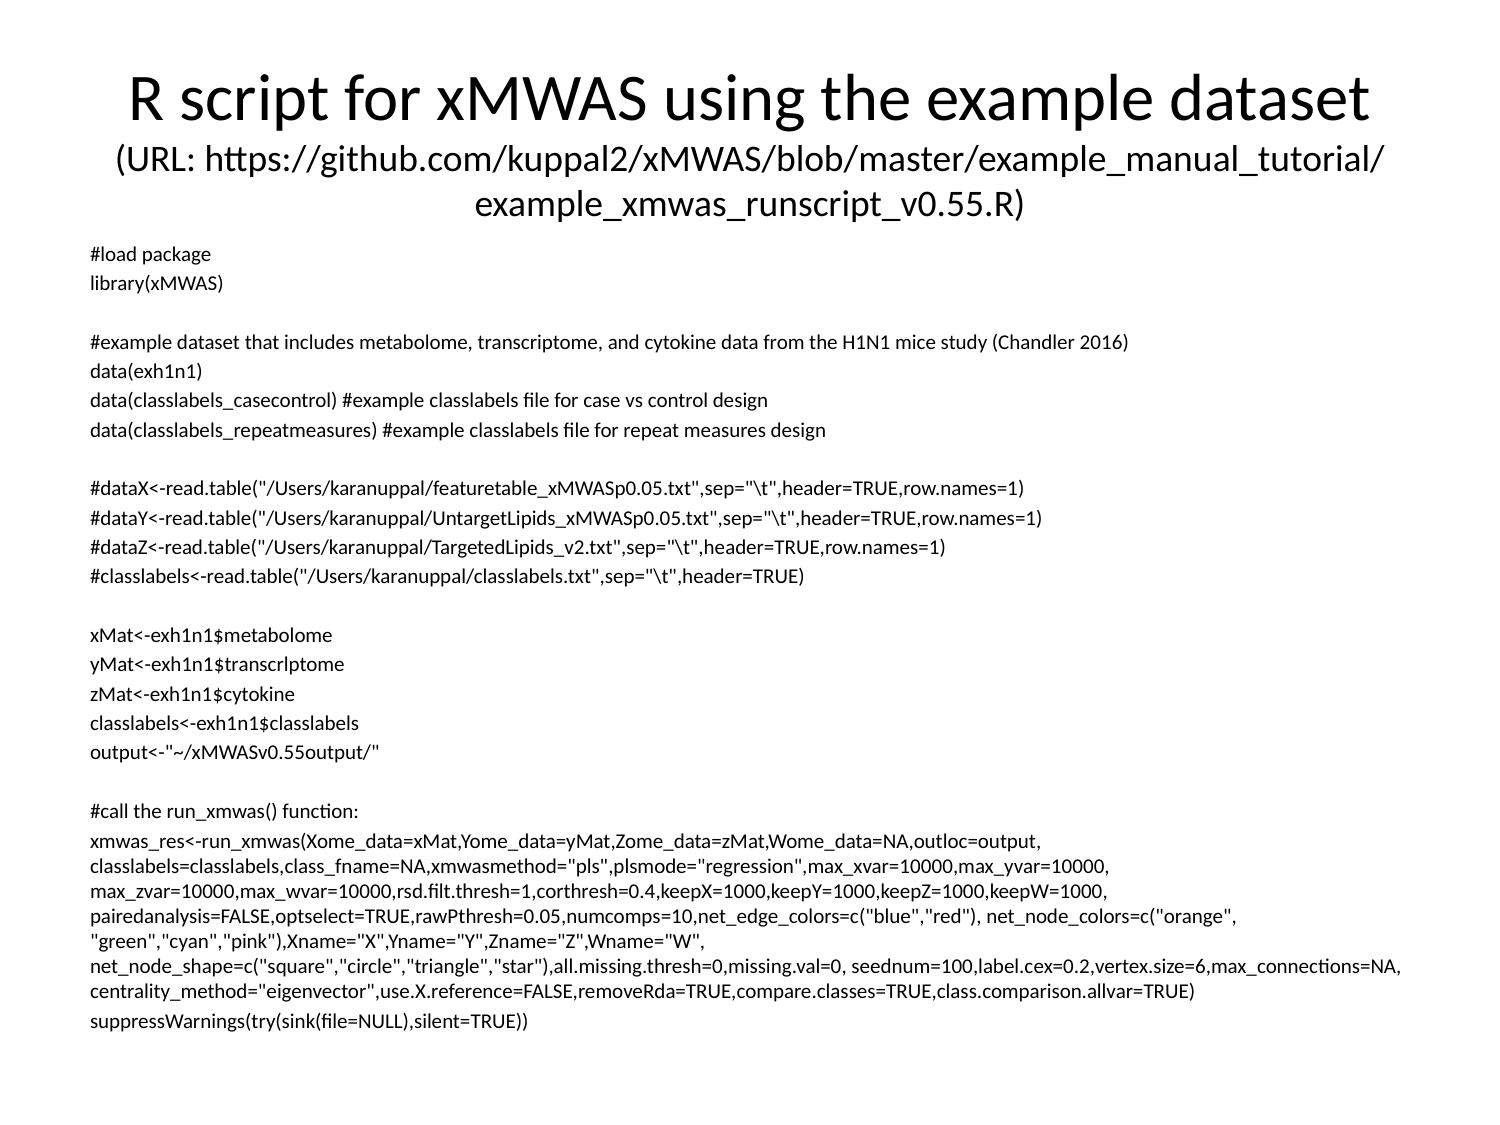

# R script for xMWAS using the example dataset (URL: https://github.com/kuppal2/xMWAS/blob/master/example_manual_tutorial/example_xmwas_runscript_v0.55.R)
#load package
library(xMWAS)

#example dataset that includes metabolome, transcriptome, and cytokine data from the H1N1 mice study (Chandler 2016)
data(exh1n1)
data(classlabels_casecontrol) #example classlabels file for case vs control design
data(classlabels_repeatmeasures) #example classlabels file for repeat measures design

#dataX<-read.table("/Users/karanuppal/featuretable_xMWASp0.05.txt",sep="\t",header=TRUE,row.names=1)
#dataY<-read.table("/Users/karanuppal/UntargetLipids_xMWASp0.05.txt",sep="\t",header=TRUE,row.names=1)
#dataZ<-read.table("/Users/karanuppal/TargetedLipids_v2.txt",sep="\t",header=TRUE,row.names=1)
#classlabels<-read.table("/Users/karanuppal/classlabels.txt",sep="\t",header=TRUE)

xMat<-exh1n1$metabolome
yMat<-exh1n1$transcrlptome
zMat<-exh1n1$cytokine
classlabels<-exh1n1$classlabels
output<-"~/xMWASv0.55output/"

#call the run_xmwas() function:
xmwas_res<-run_xmwas(Xome_data=xMat,Yome_data=yMat,Zome_data=zMat,Wome_data=NA,outloc=output, classlabels=classlabels,class_fname=NA,xmwasmethod="pls",plsmode="regression",max_xvar=10000,max_yvar=10000, max_zvar=10000,max_wvar=10000,rsd.filt.thresh=1,corthresh=0.4,keepX=1000,keepY=1000,keepZ=1000,keepW=1000, pairedanalysis=FALSE,optselect=TRUE,rawPthresh=0.05,numcomps=10,net_edge_colors=c("blue","red"), net_node_colors=c("orange", "green","cyan","pink"),Xname="X",Yname="Y",Zname="Z",Wname="W", net_node_shape=c("square","circle","triangle","star"),all.missing.thresh=0,missing.val=0, seednum=100,label.cex=0.2,vertex.size=6,max_connections=NA, centrality_method="eigenvector",use.X.reference=FALSE,removeRda=TRUE,compare.classes=TRUE,class.comparison.allvar=TRUE)
suppressWarnings(try(sink(file=NULL),silent=TRUE))